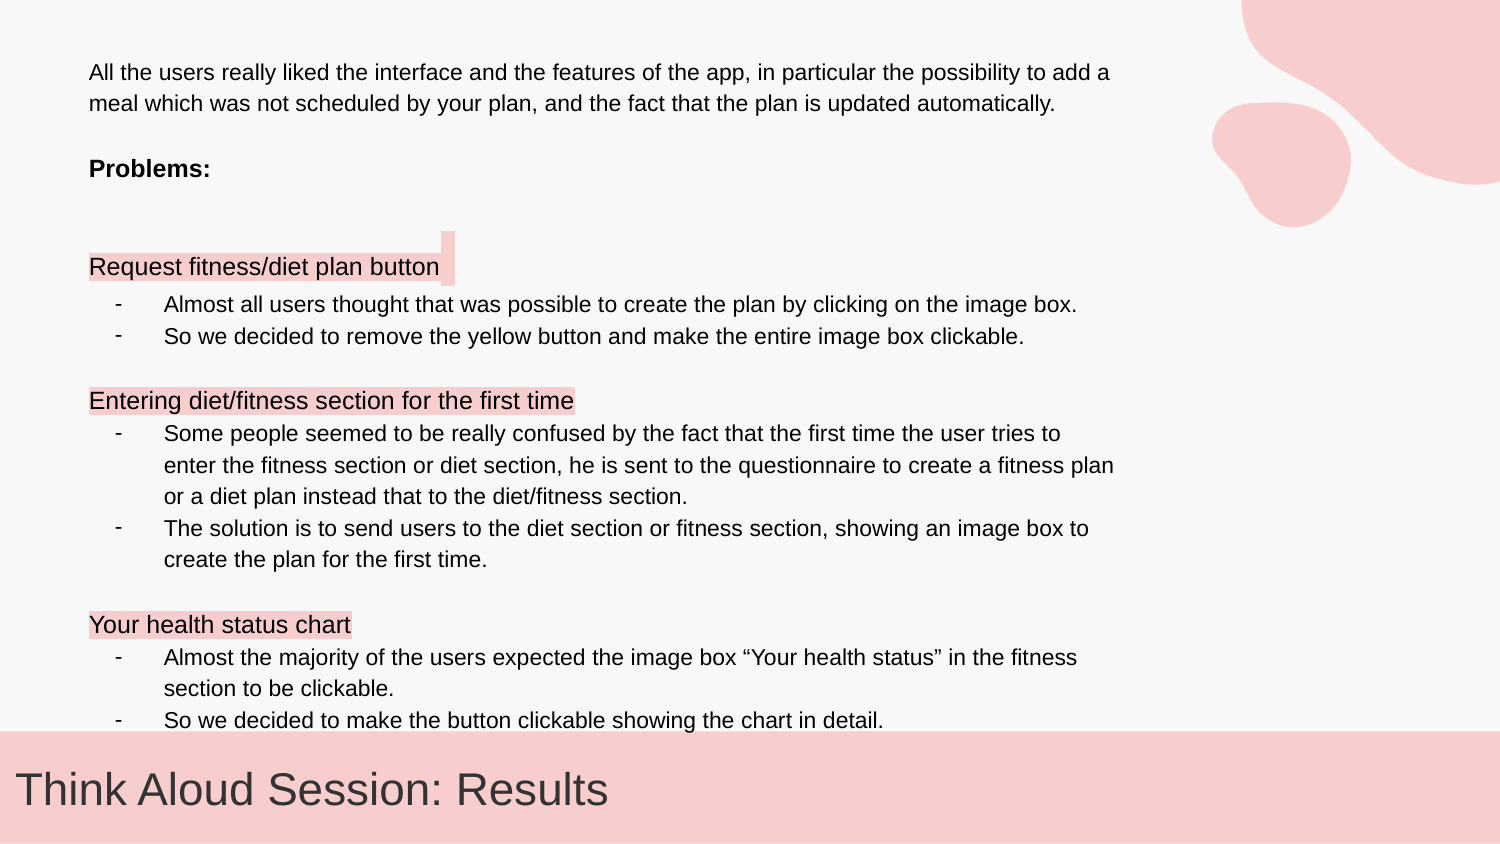

All the users really liked the interface and the features of the app, in particular the possibility to add a meal which was not scheduled by your plan, and the fact that the plan is updated automatically.

Problems:

Request fitness/diet plan button
Almost all users thought that was possible to create the plan by clicking on the image box.
So we decided to remove the yellow button and make the entire image box clickable.

Entering diet/fitness section for the first time
Some people seemed to be really confused by the fact that the first time the user tries to enter the fitness section or diet section, he is sent to the questionnaire to create a fitness plan or a diet plan instead that to the diet/fitness section.
The solution is to send users to the diet section or fitness section, showing an image box to create the plan for the first time.

Your health status chart
Almost the majority of the users expected the image box “Your health status” in the fitness section to be clickable.
So we decided to make the button clickable showing the chart in detail.
# Think Aloud Session: Results